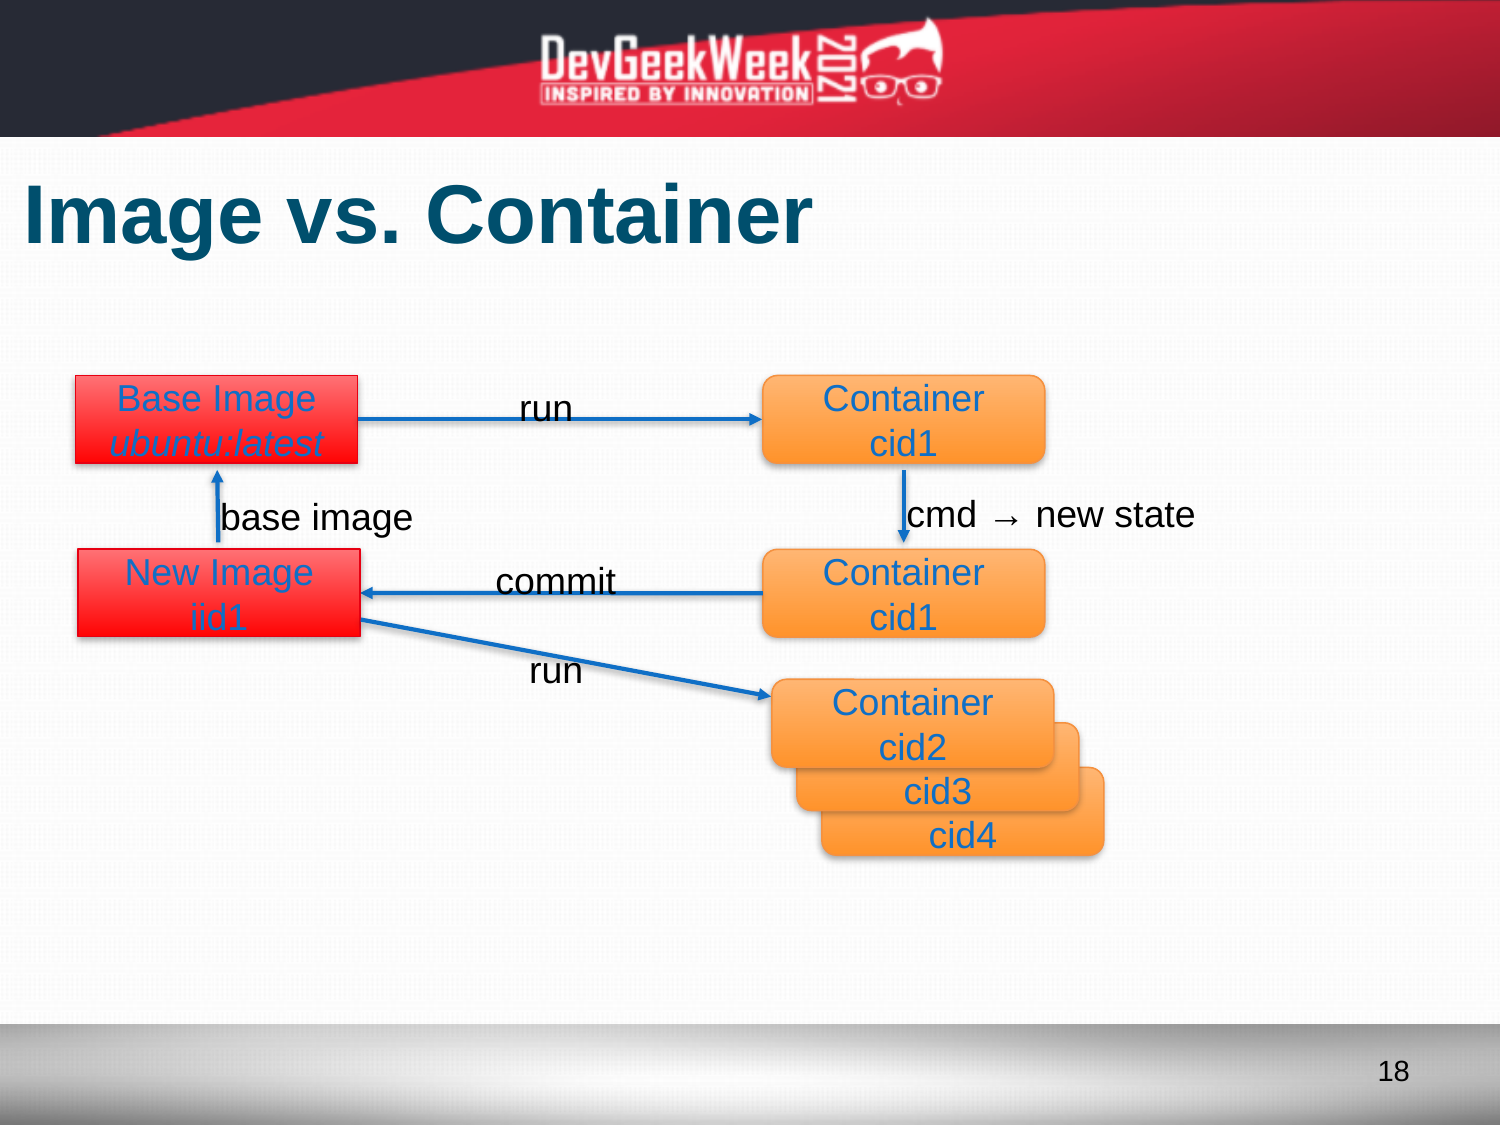

# Image vs. Container

Container
cid1

Base Image
ubuntu:latest

run

cmd → new state
base image
New Image
iid1

Container
cid1

commit

run
Container
cid2

Container
cid3

Container
cid4

18